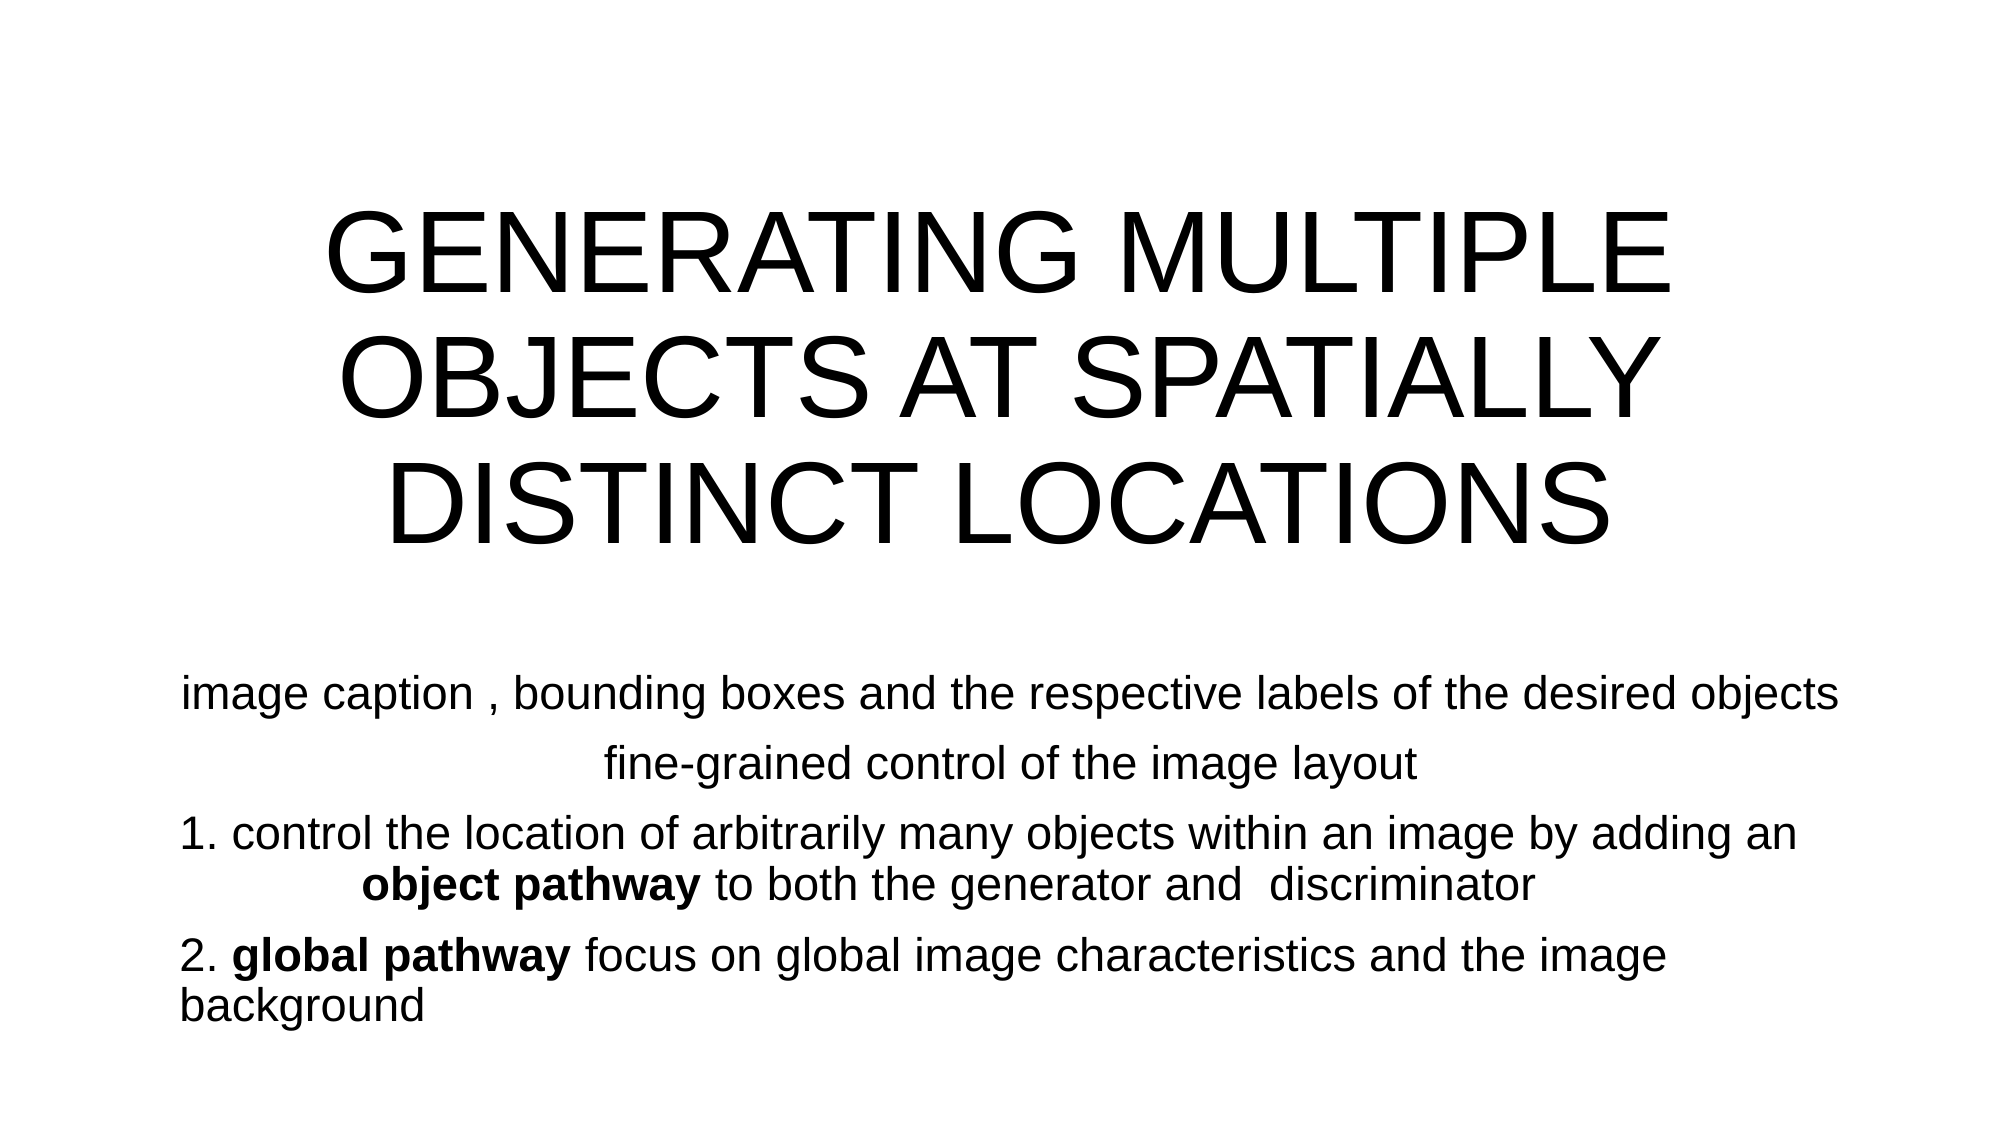

# GENERATING MULTIPLE OBJECTS AT SPATIALLY DISTINCT LOCATIONS
image caption , bounding boxes and the respective labels of the desired objects
fine-grained control of the image layout
1. control the location of arbitrarily many objects within an image by adding an                  object pathway to both the generator and  discriminator
2. global pathway focus on global image characteristics and the image background